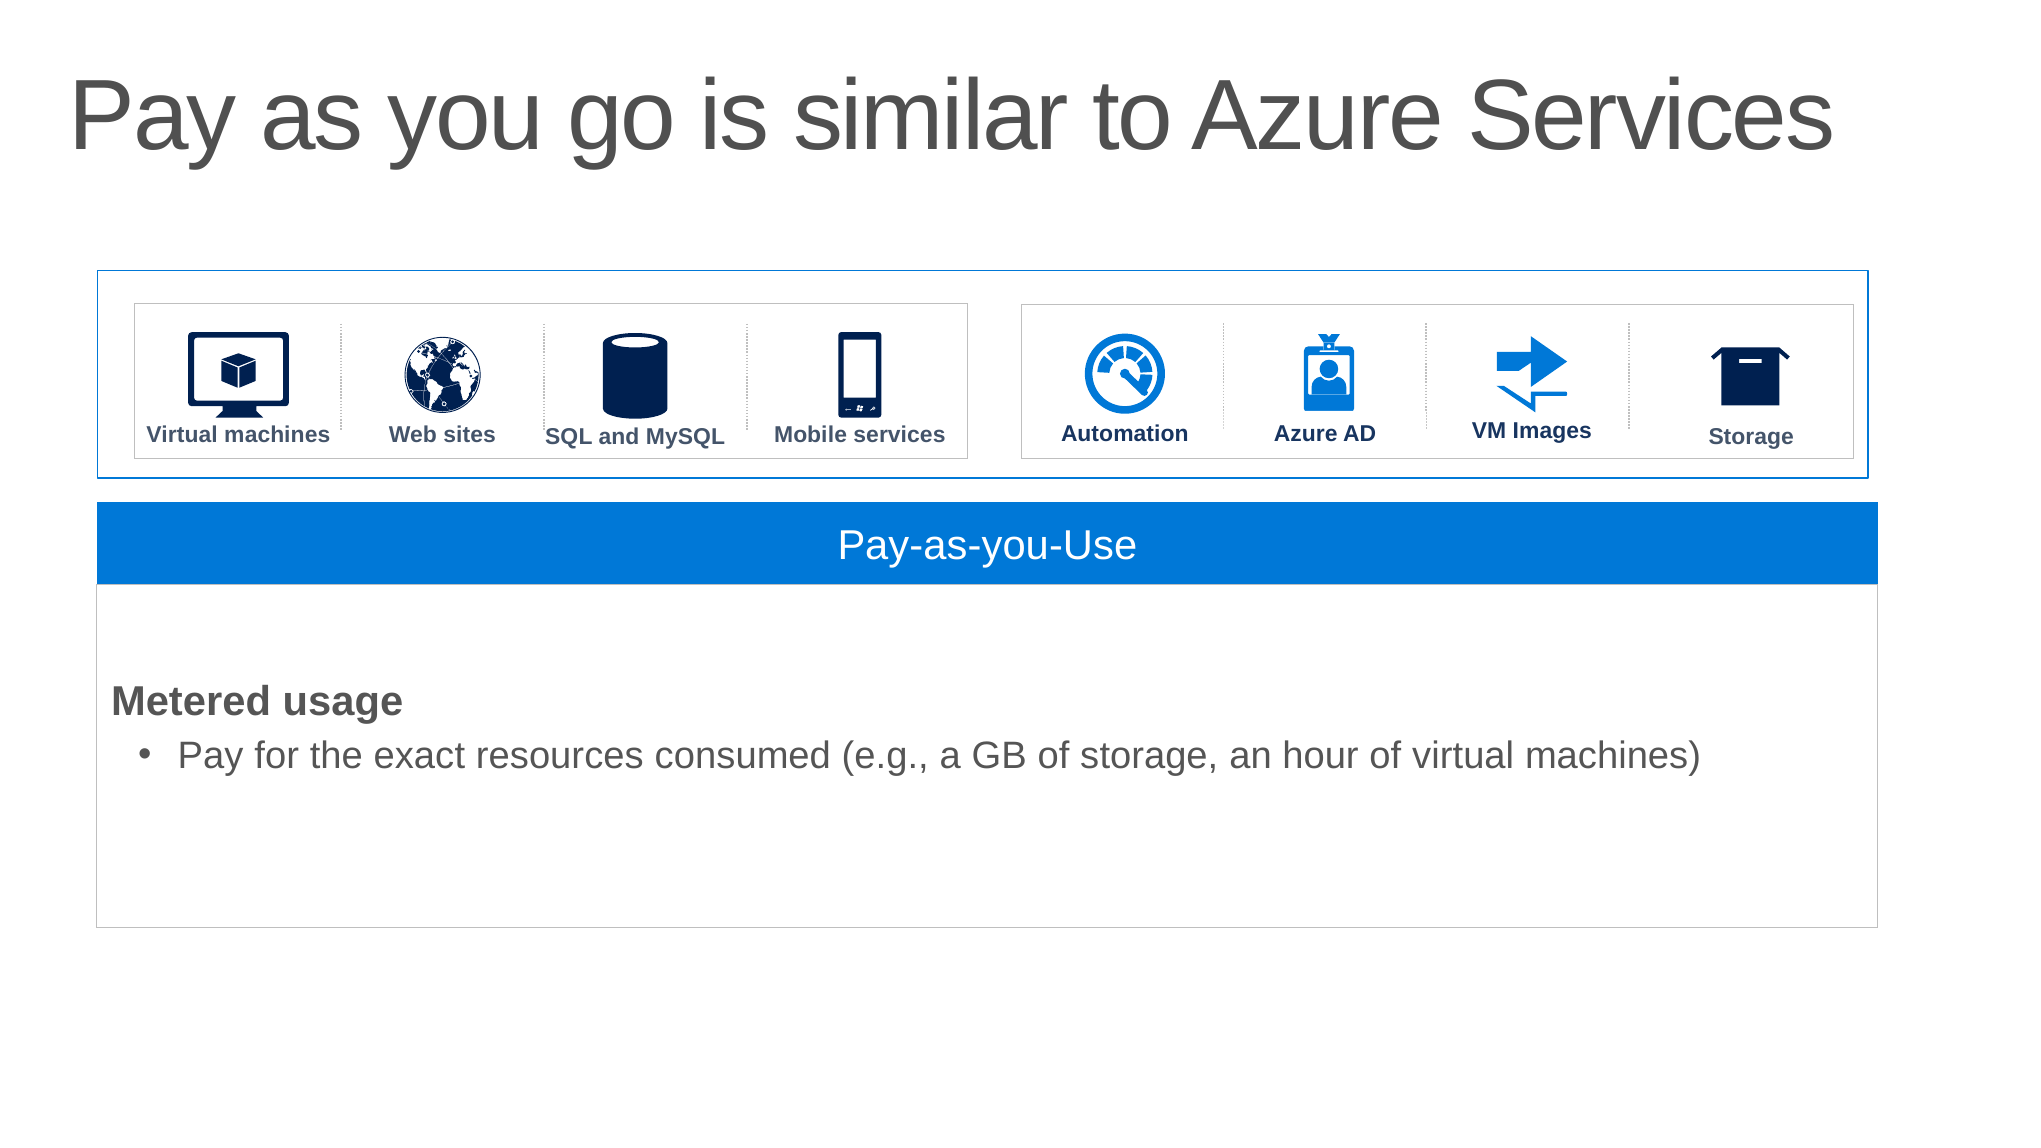

# Pay as you go is similar to Azure Services

VM Images
Automation
Azure AD
Virtual machines
Web sites
Mobile services
SQL and MySQL
Storage
Pay-as-you-Use

Metered usage
Pay for the exact resources consumed (e.g., a GB of storage, an hour of virtual machines)